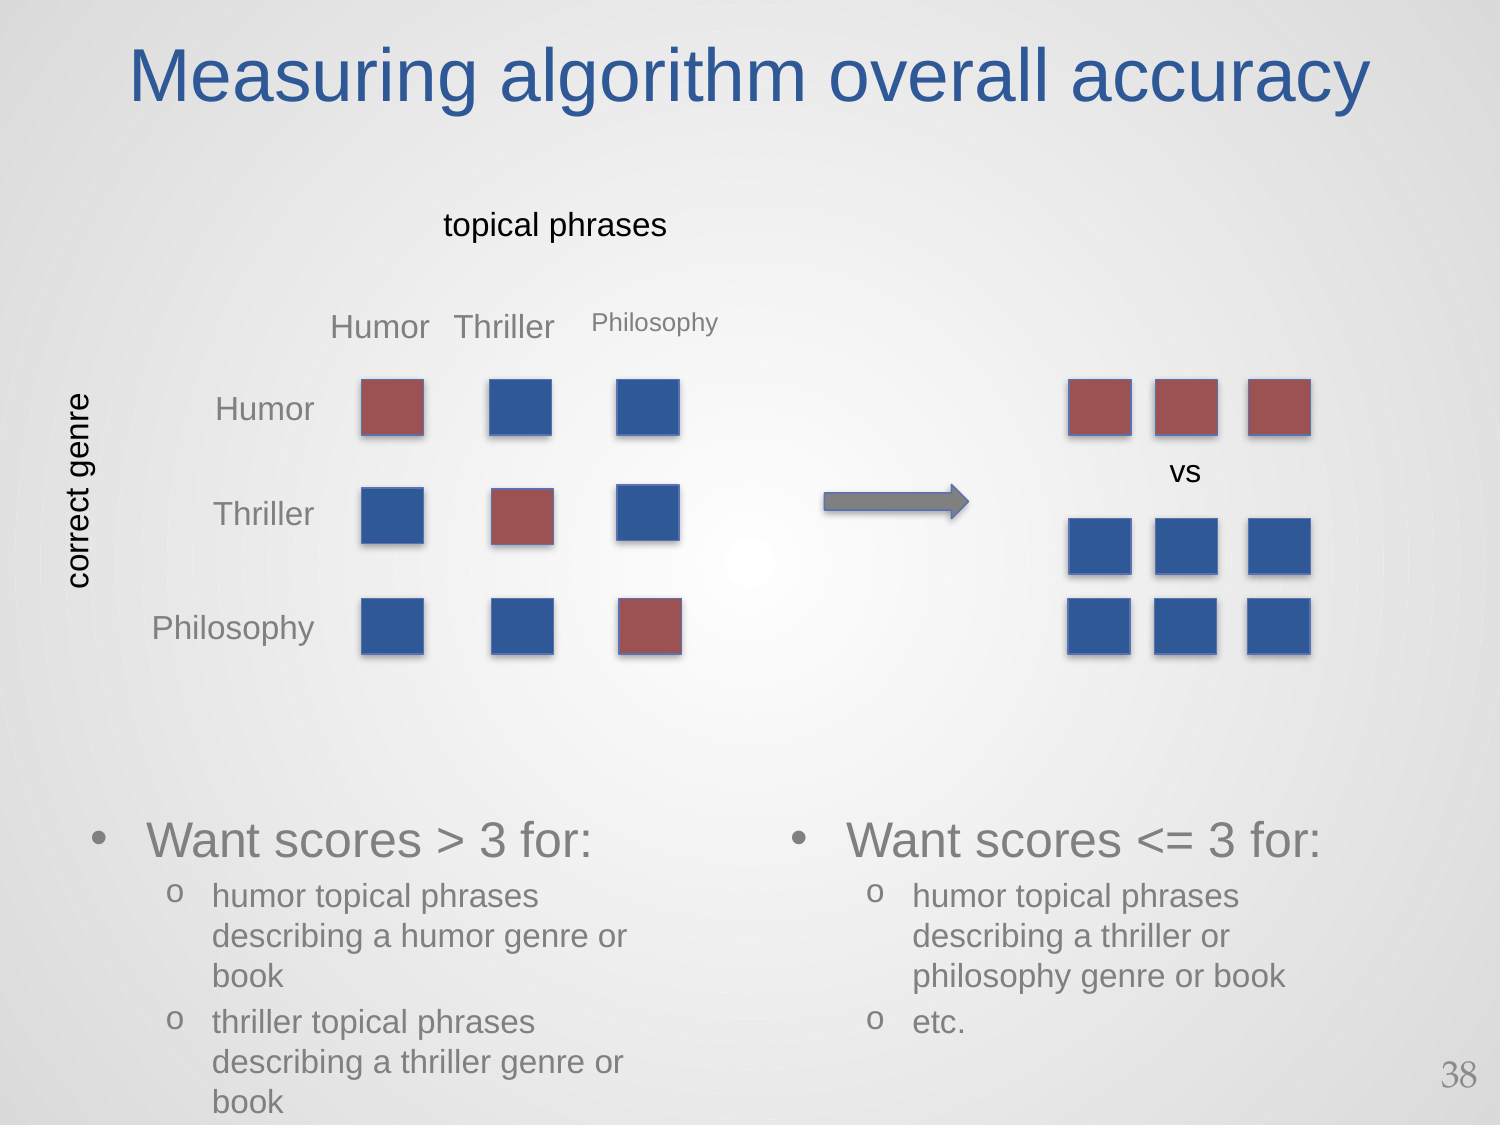

# Measuring algorithm overall accuracy
topical phrases
Humor
Thriller
Philosophy
correct genre
Humor

vs
Thriller

Philosophy

Want scores > 3 for:
humor topical phrases describing a humor genre or book
thriller topical phrases describing a thriller genre or book
etc.
Want scores <= 3 for:
humor topical phrases describing a thriller or philosophy genre or book
etc.
38